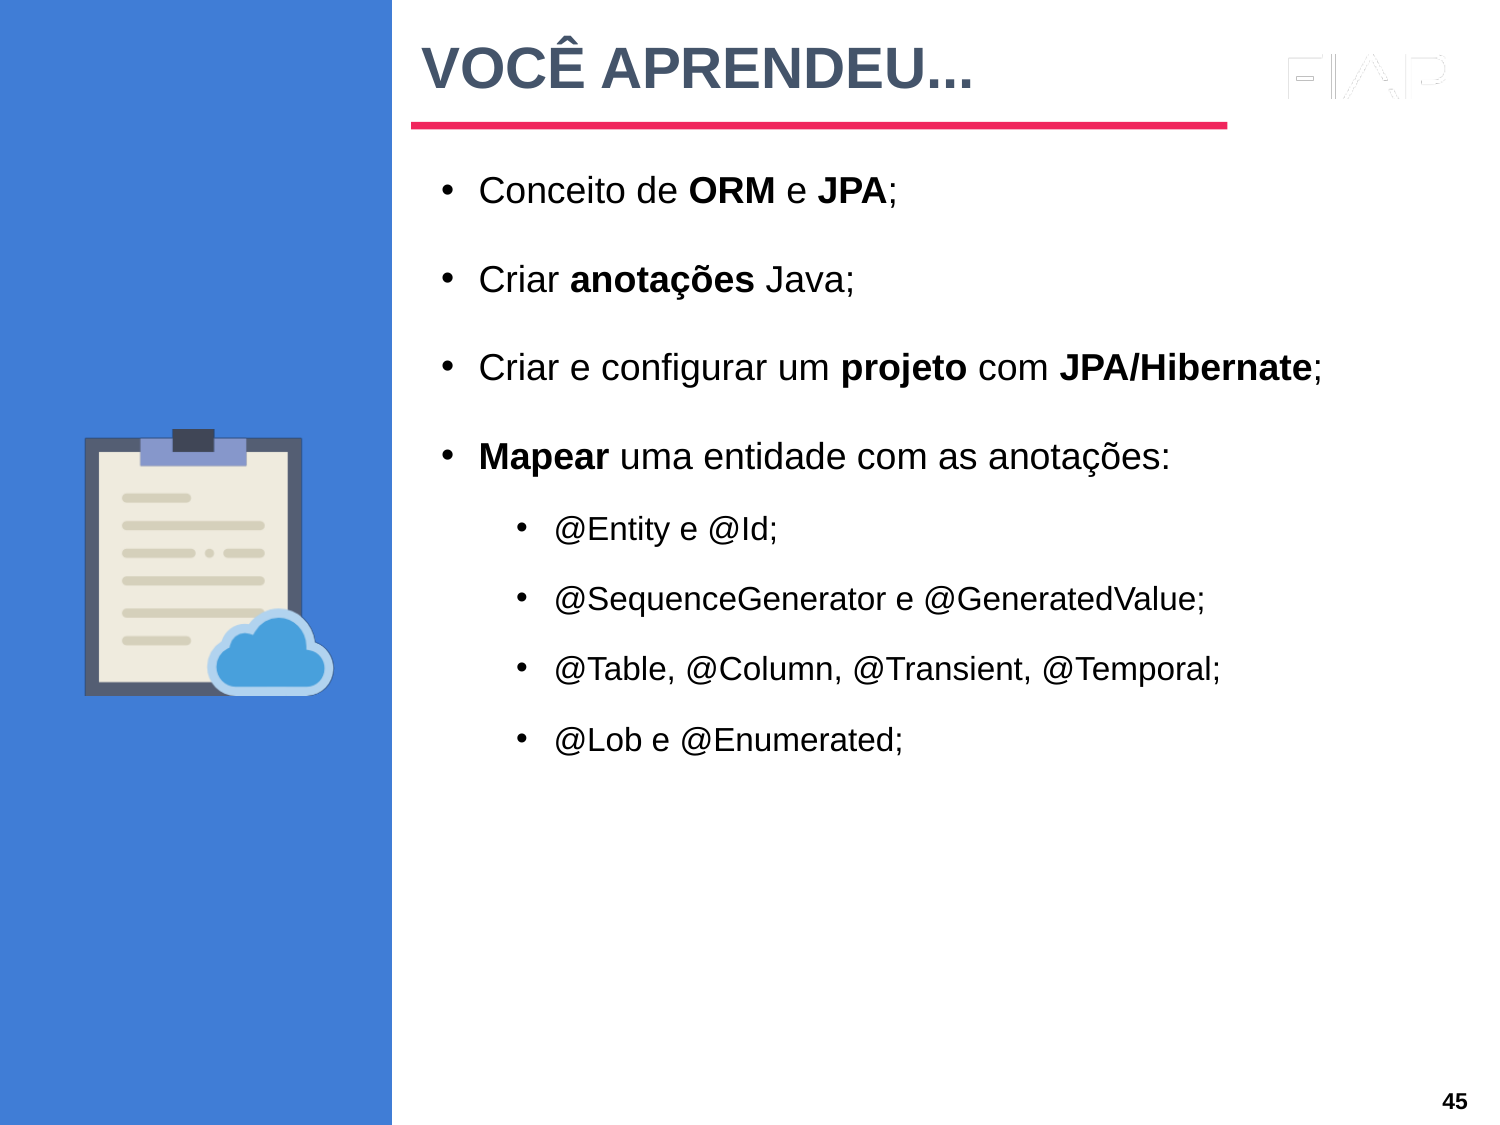

# VOCÊ APRENDEU...
Conceito de ORM e JPA;
Criar anotações Java;
Criar e configurar um projeto com JPA/Hibernate;
Mapear uma entidade com as anotações:
@Entity e @Id;
@SequenceGenerator e @GeneratedValue;
@Table, @Column, @Transient, @Temporal;
@Lob e @Enumerated;